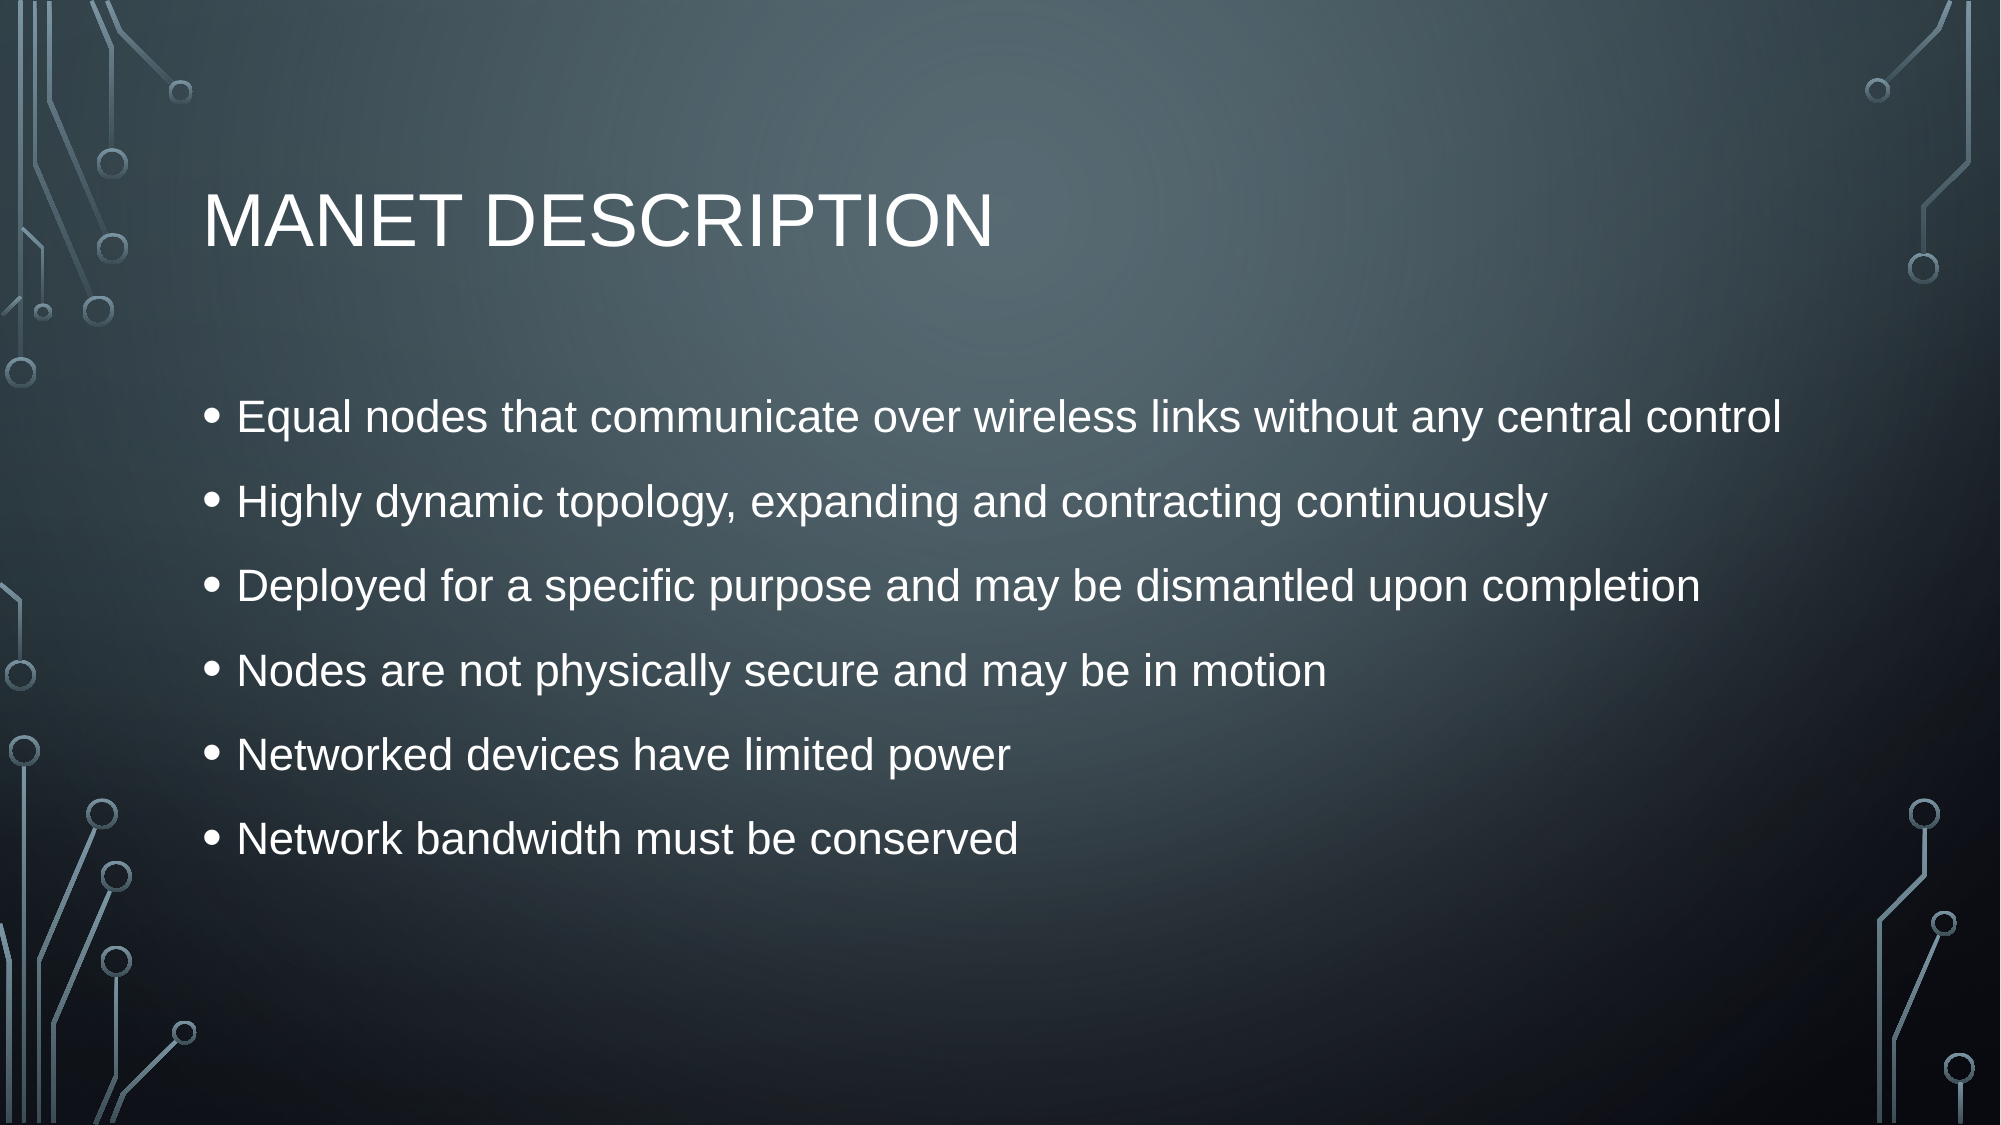

# Manet description
Equal nodes that communicate over wireless links without any central control
Highly dynamic topology, expanding and contracting continuously
Deployed for a specific purpose and may be dismantled upon completion
Nodes are not physically secure and may be in motion
Networked devices have limited power
Network bandwidth must be conserved